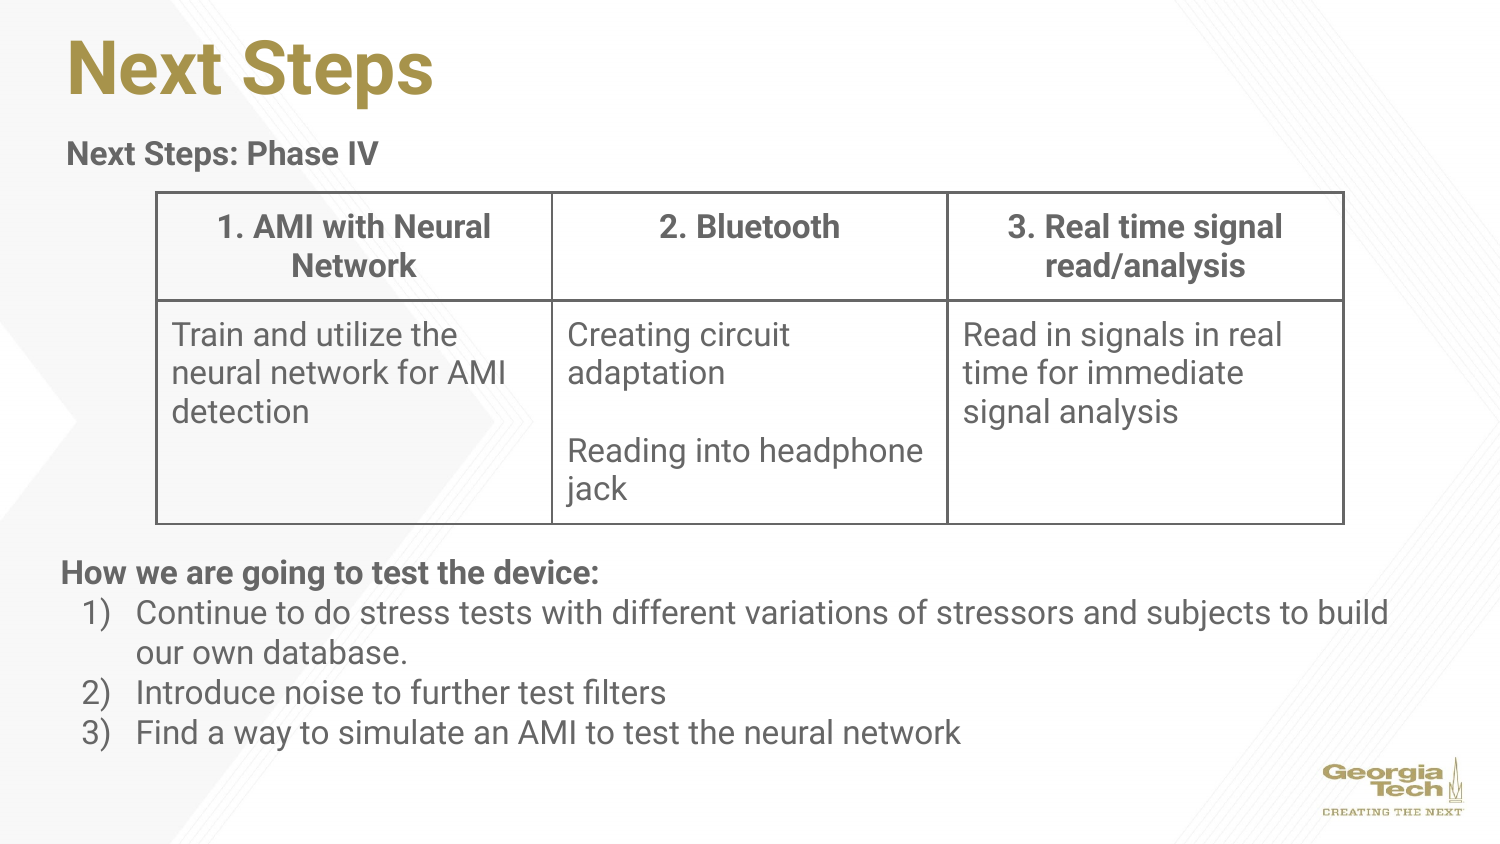

# Next Steps
Next Steps: Phase IV
| 1. AMI with Neural Network | 2. Bluetooth | 3. Real time signal read/analysis |
| --- | --- | --- |
| Train and utilize the neural network for AMI detection | Creating circuit adaptation Reading into headphone jack | Read in signals in real time for immediate signal analysis |
How we are going to test the device:
Continue to do stress tests with different variations of stressors and subjects to build our own database.
Introduce noise to further test filters
Find a way to simulate an AMI to test the neural network